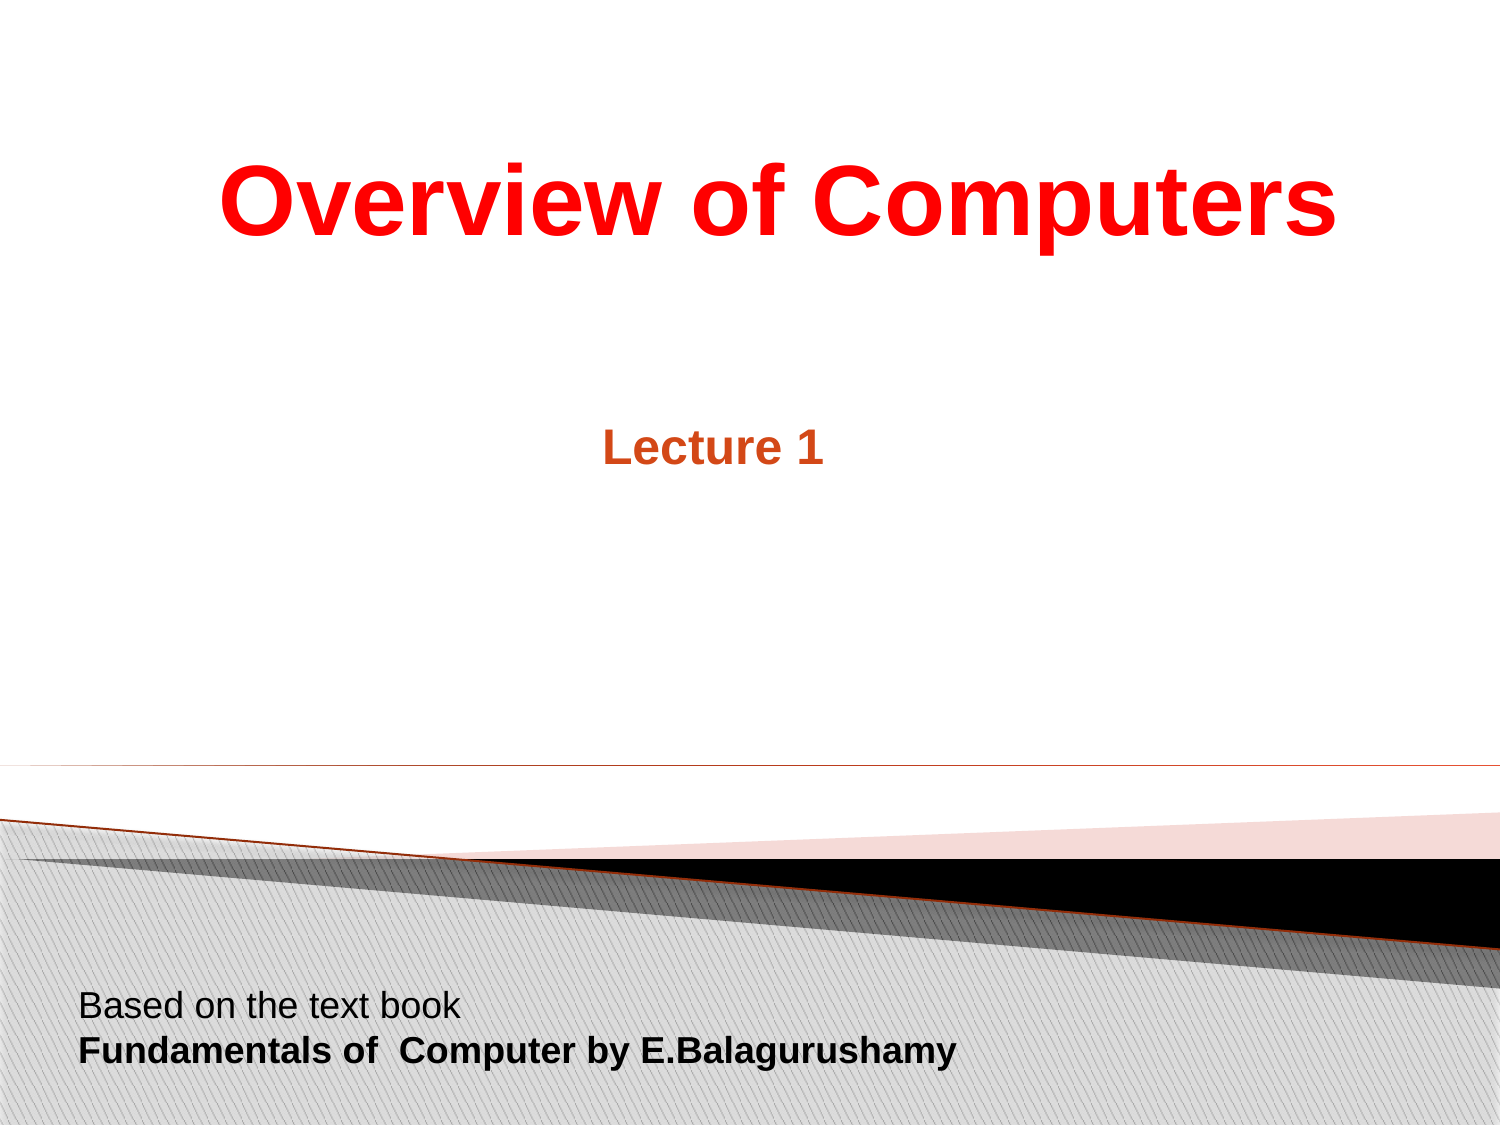

# Overview of Computers

Lecture 1
Based on the text book
Fundamentals of  Computer by E.Balagurushamy